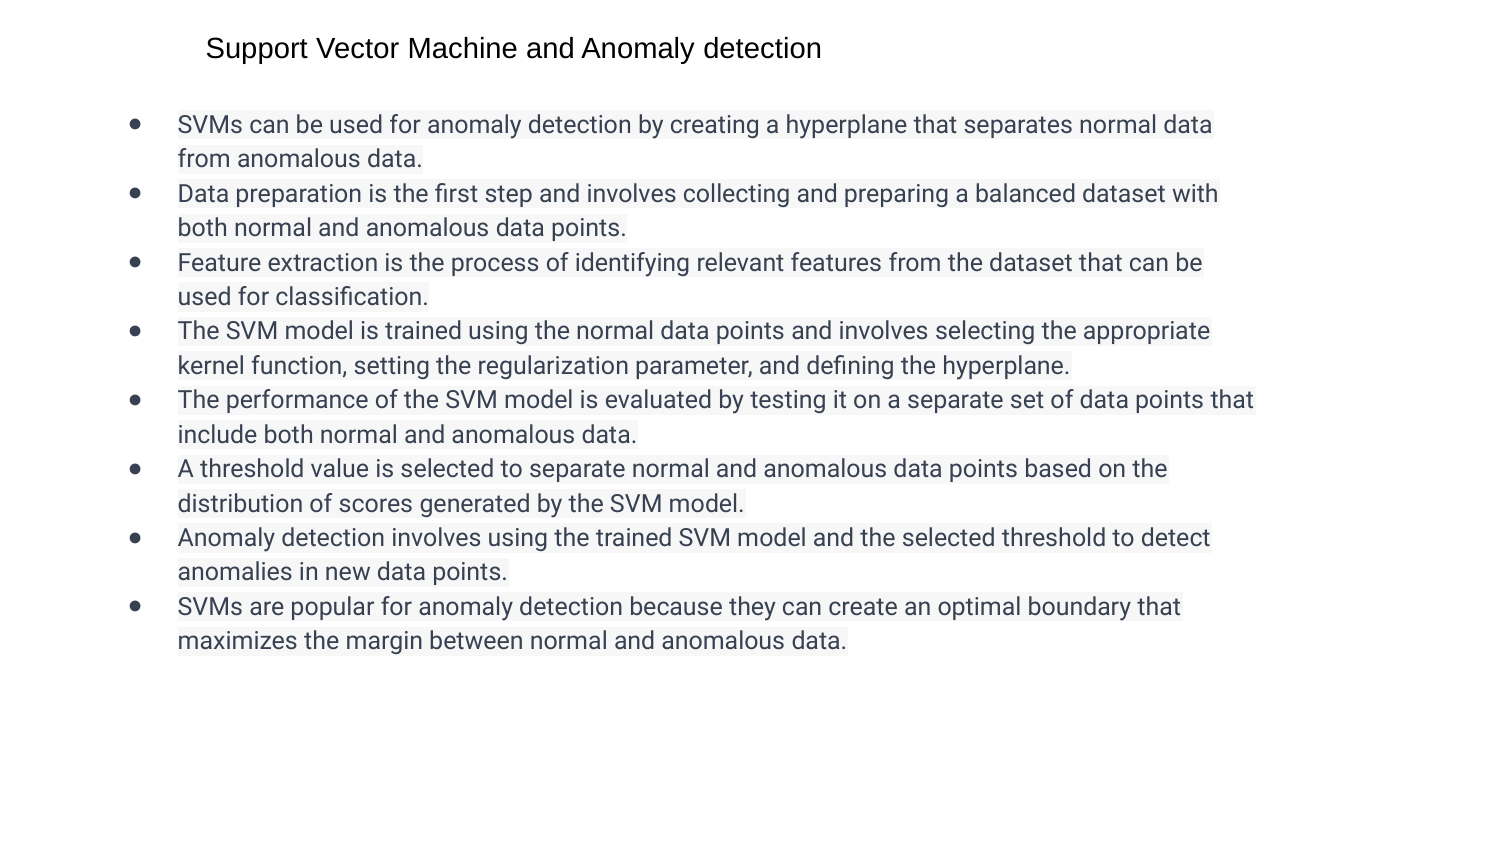

Support Vector Machine and Anomaly detection

SVMs can be used for anomaly detection by creating a hyperplane that separates normal data from anomalous data.
Data preparation is the first step and involves collecting and preparing a balanced dataset with both normal and anomalous data points.
Feature extraction is the process of identifying relevant features from the dataset that can be used for classification.
The SVM model is trained using the normal data points and involves selecting the appropriate kernel function, setting the regularization parameter, and defining the hyperplane.
The performance of the SVM model is evaluated by testing it on a separate set of data points that include both normal and anomalous data.
A threshold value is selected to separate normal and anomalous data points based on the distribution of scores generated by the SVM model.
Anomaly detection involves using the trained SVM model and the selected threshold to detect anomalies in new data points.
SVMs are popular for anomaly detection because they can create an optimal boundary that maximizes the margin between normal and anomalous data.